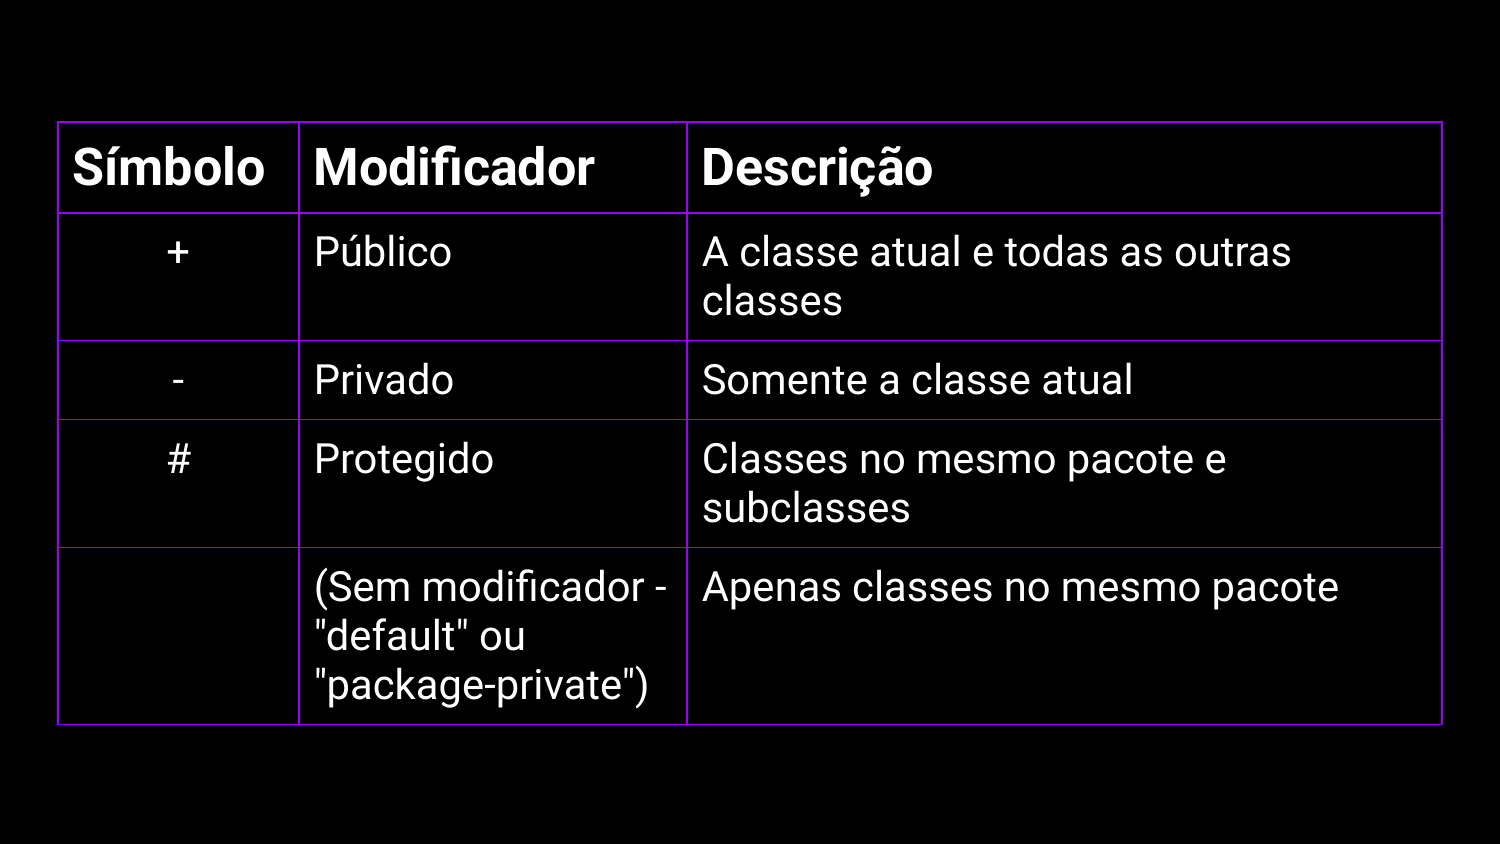

| Símbolo | Modificador | Descrição |
| --- | --- | --- |
| + | Público | A classe atual e todas as outras classes |
| - | Privado | Somente a classe atual |
| # | Protegido | Classes no mesmo pacote e subclasses |
|  | (Sem modificador - "default" ou "package-private") | Apenas classes no mesmo pacote |